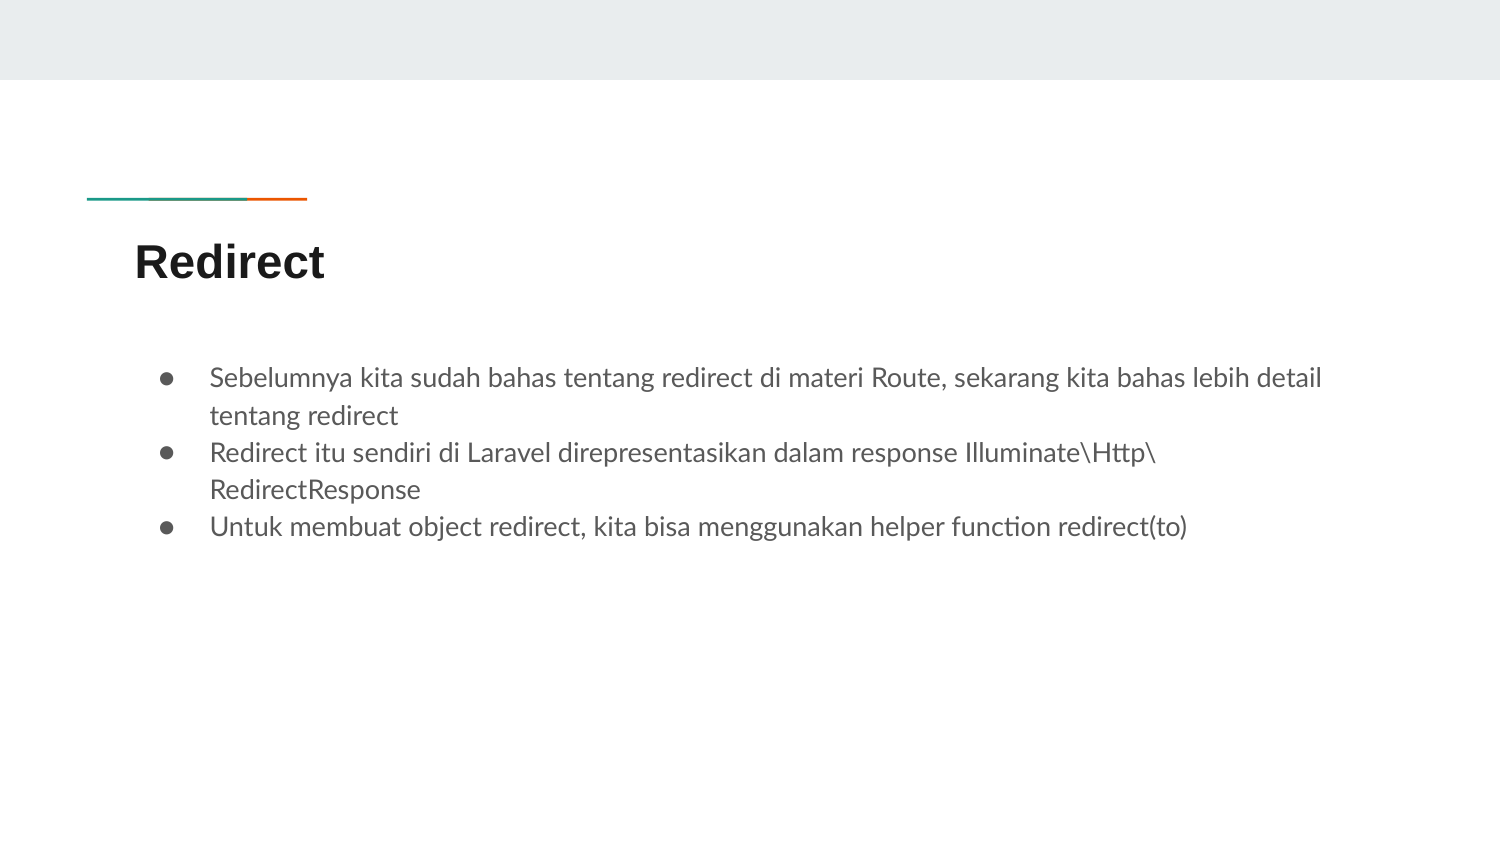

# Redirect
Sebelumnya kita sudah bahas tentang redirect di materi Route, sekarang kita bahas lebih detail tentang redirect
Redirect itu sendiri di Laravel direpresentasikan dalam response Illuminate\Http\RedirectResponse
Untuk membuat object redirect, kita bisa menggunakan helper function redirect(to)